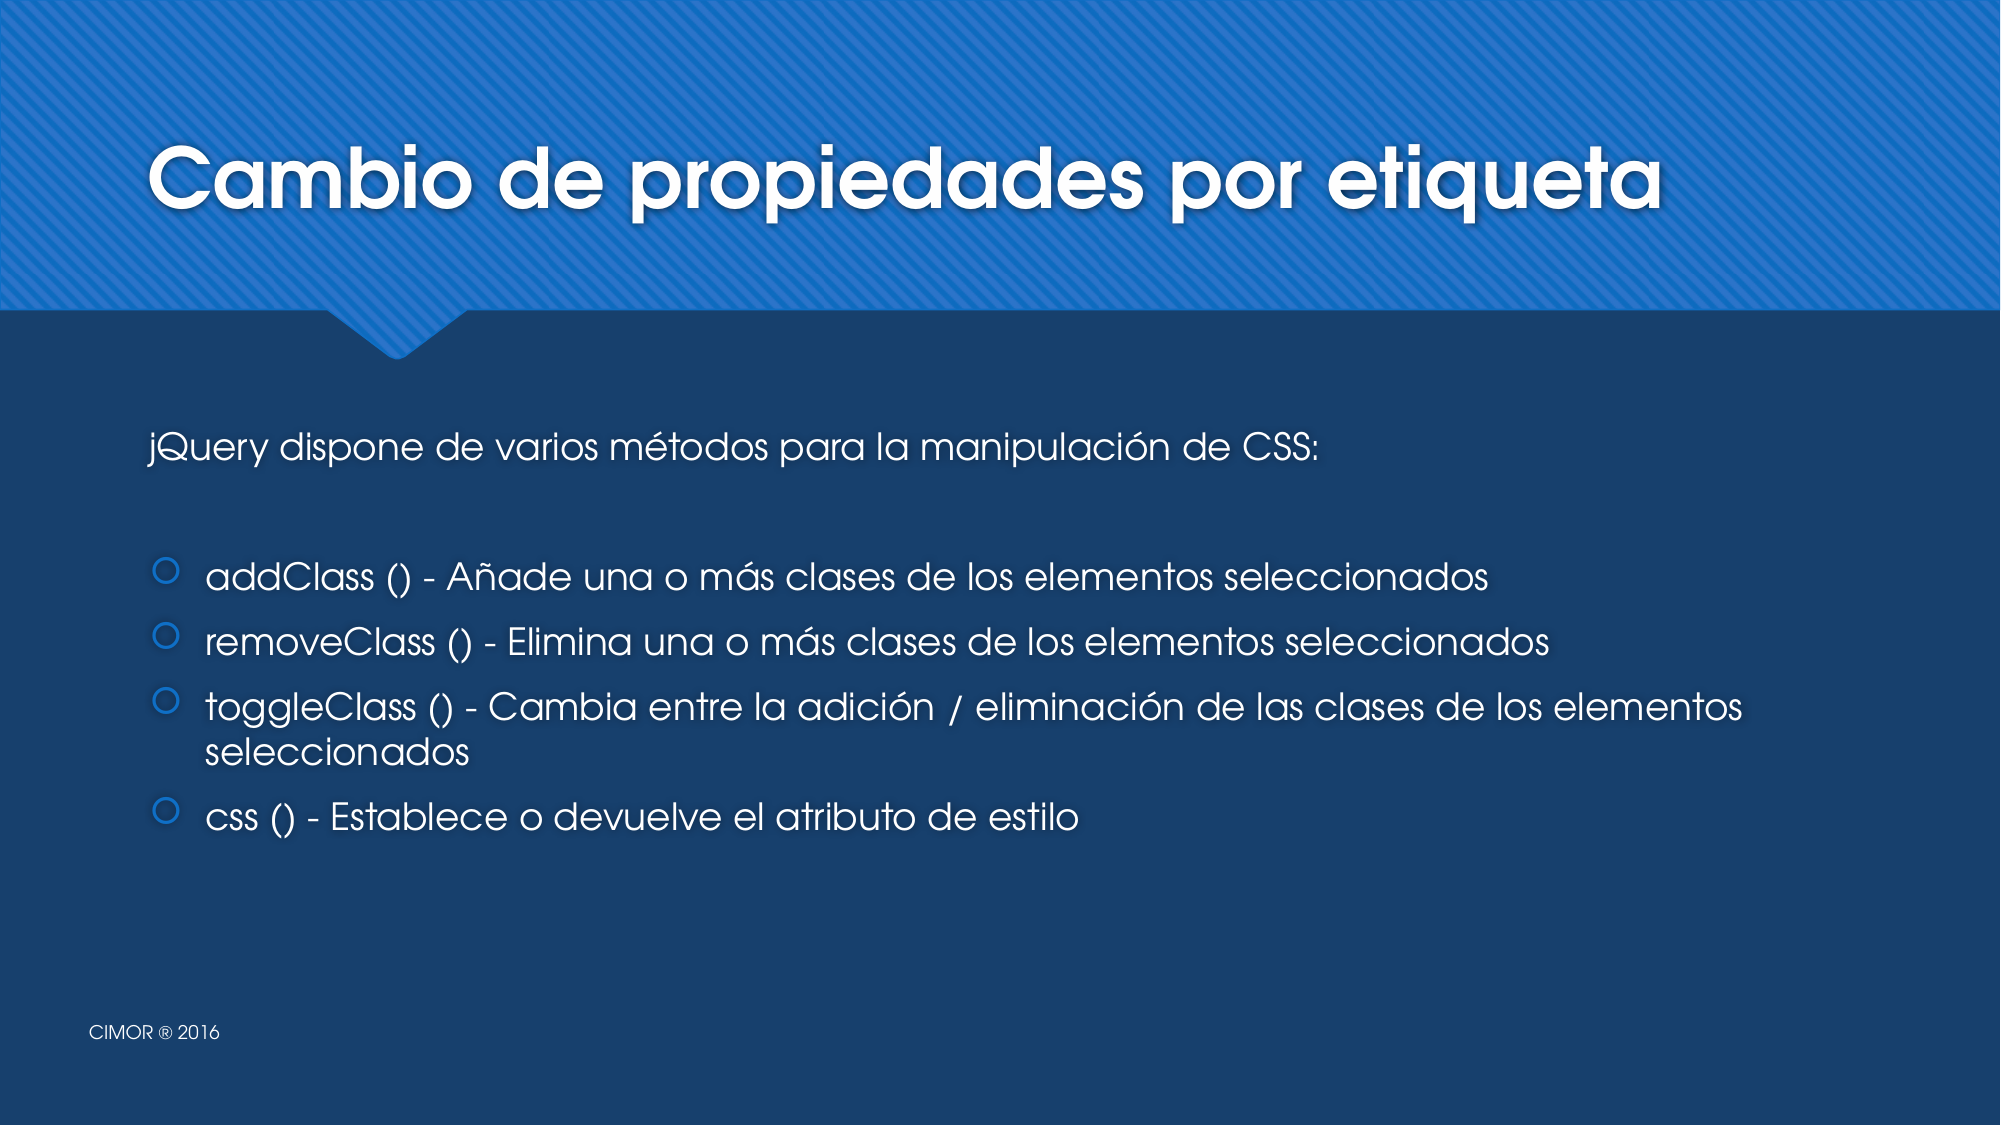

# Cambio de propiedades por etiqueta
jQuery dispone de varios métodos para la manipulación de CSS:

addClass () - Añade una o más clases de los elementos seleccionados
removeClass () - Elimina una o más clases de los elementos seleccionados
toggleClass () - Cambia entre la adición / eliminación de las clases de los elementos seleccionados
css () - Establece o devuelve el atributo de estilo

CIMOR ® 2016